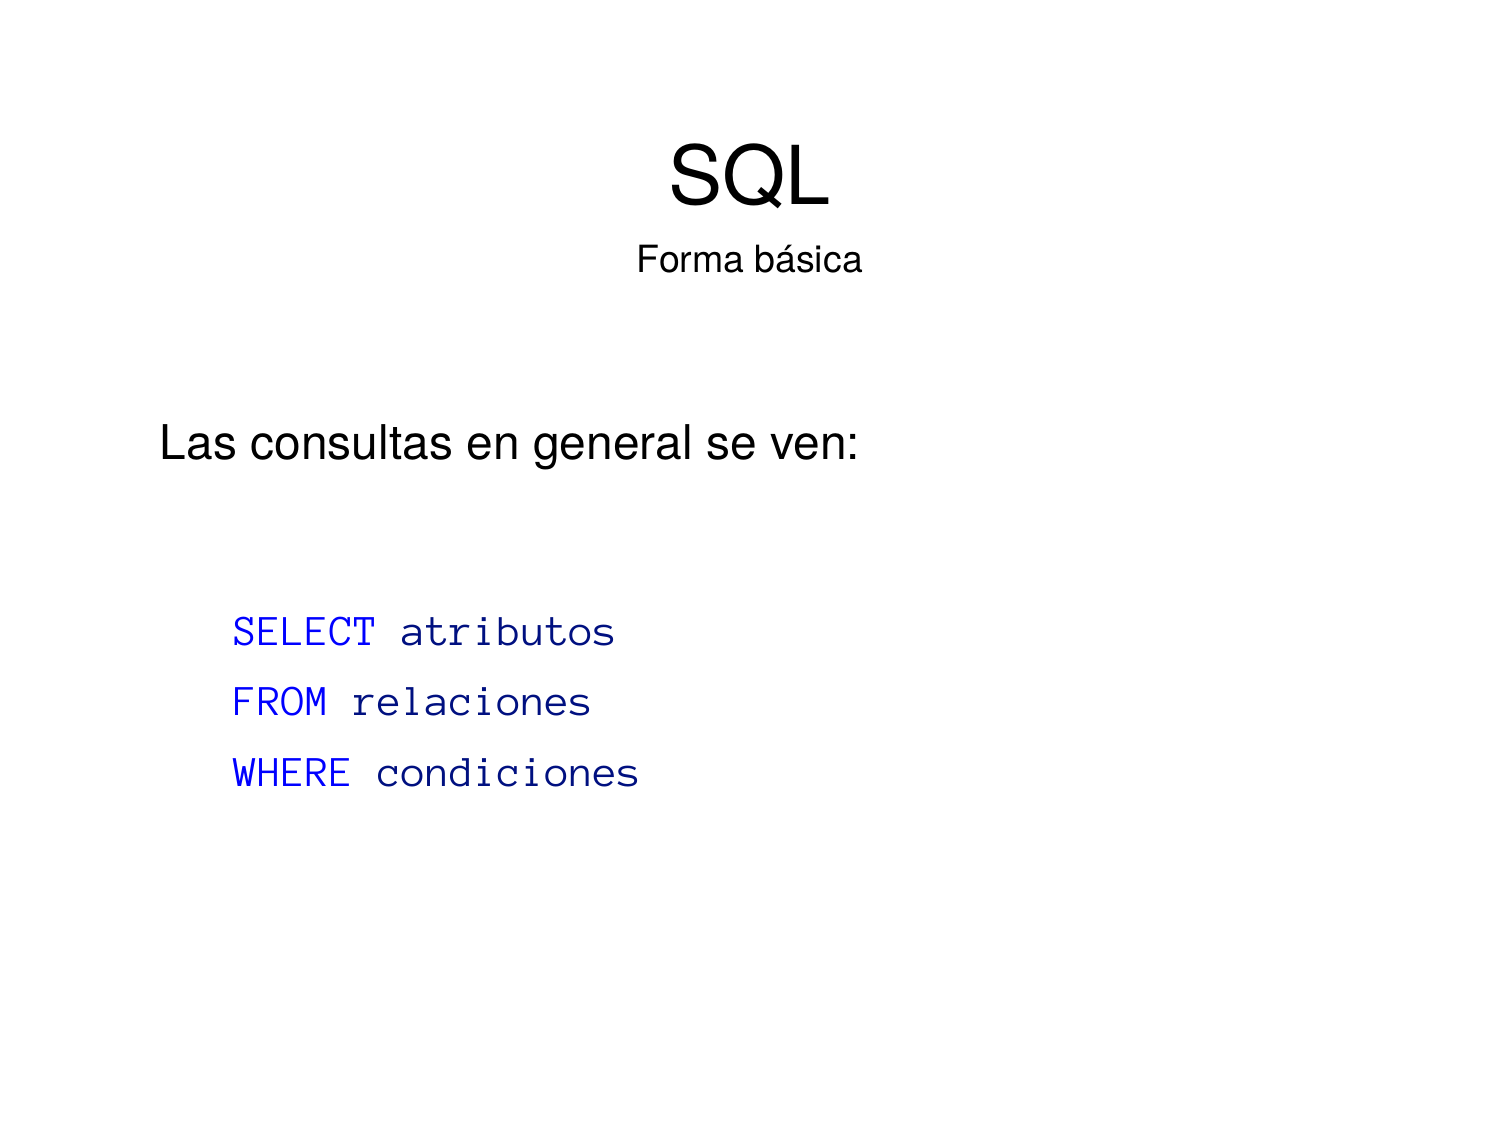

SQL
Forma básica
Las consultas en general se ven:
SELECT atributos
FROM relaciones
WHERE condiciones